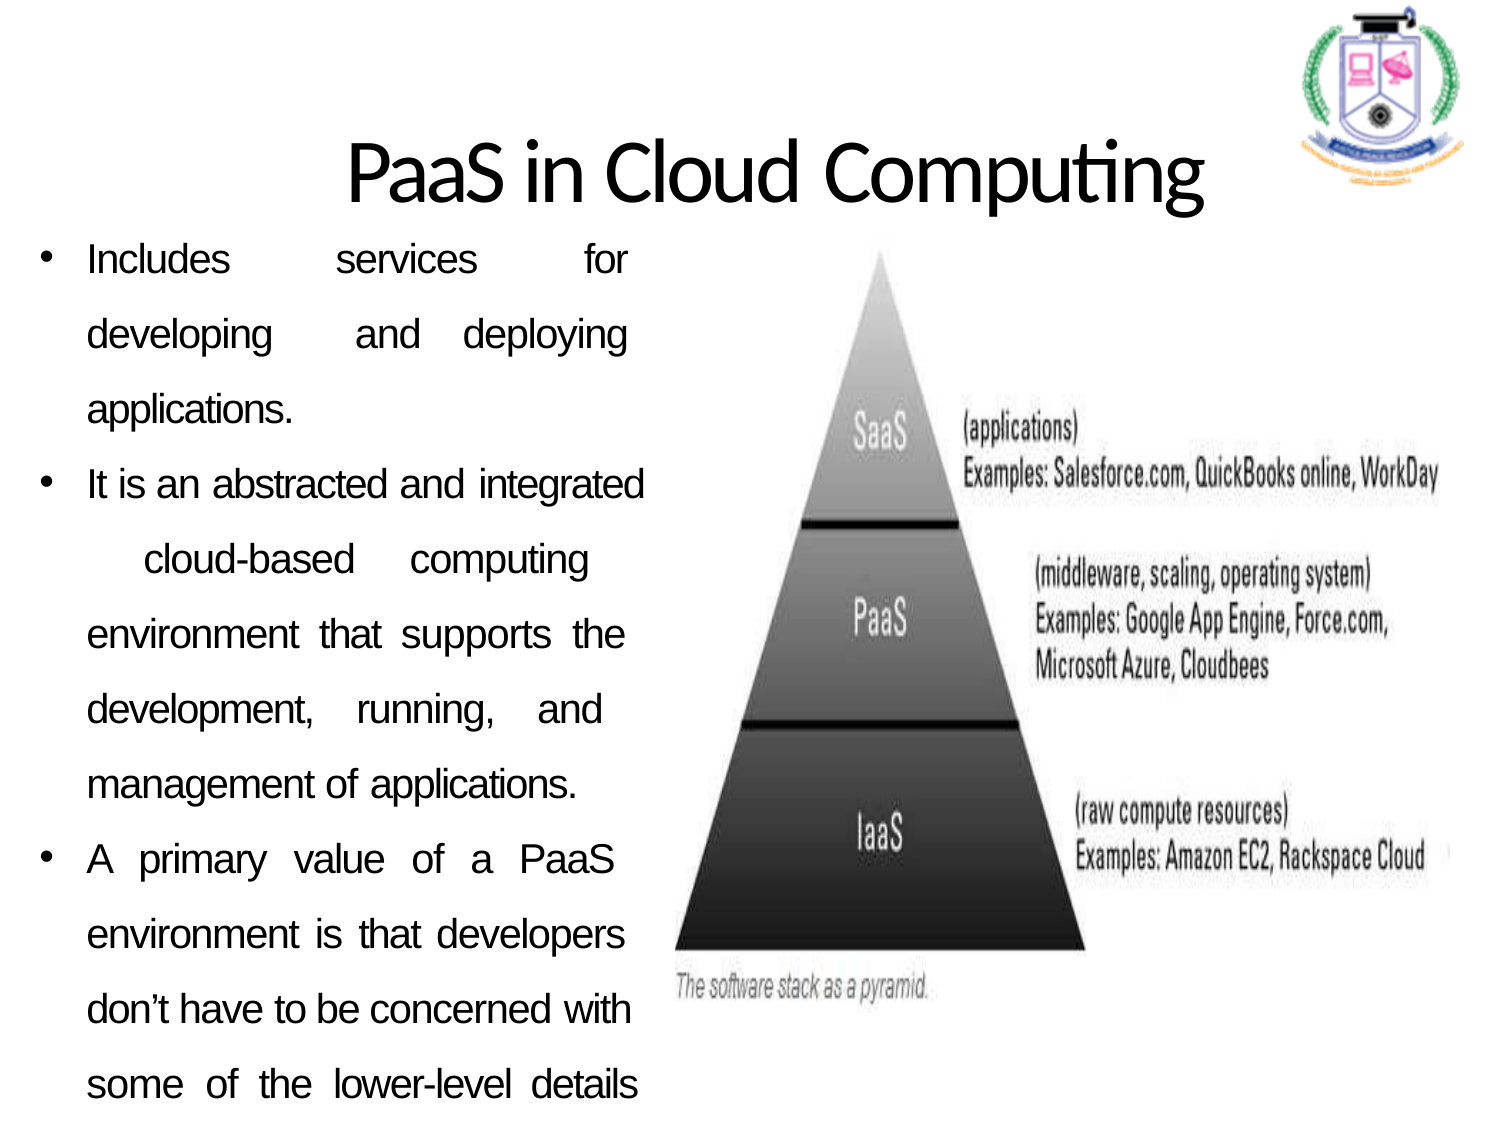

# PaaS in Cloud Computing
Includes services for developing  and deploying applications.
It is an abstracted and integrated  cloud-based computing  environment that supports the  development, running, and  management of applications.
A primary value of a PaaS  environment is that developers  don’t have to be concerned with
some of the lower-level details of
the environment.